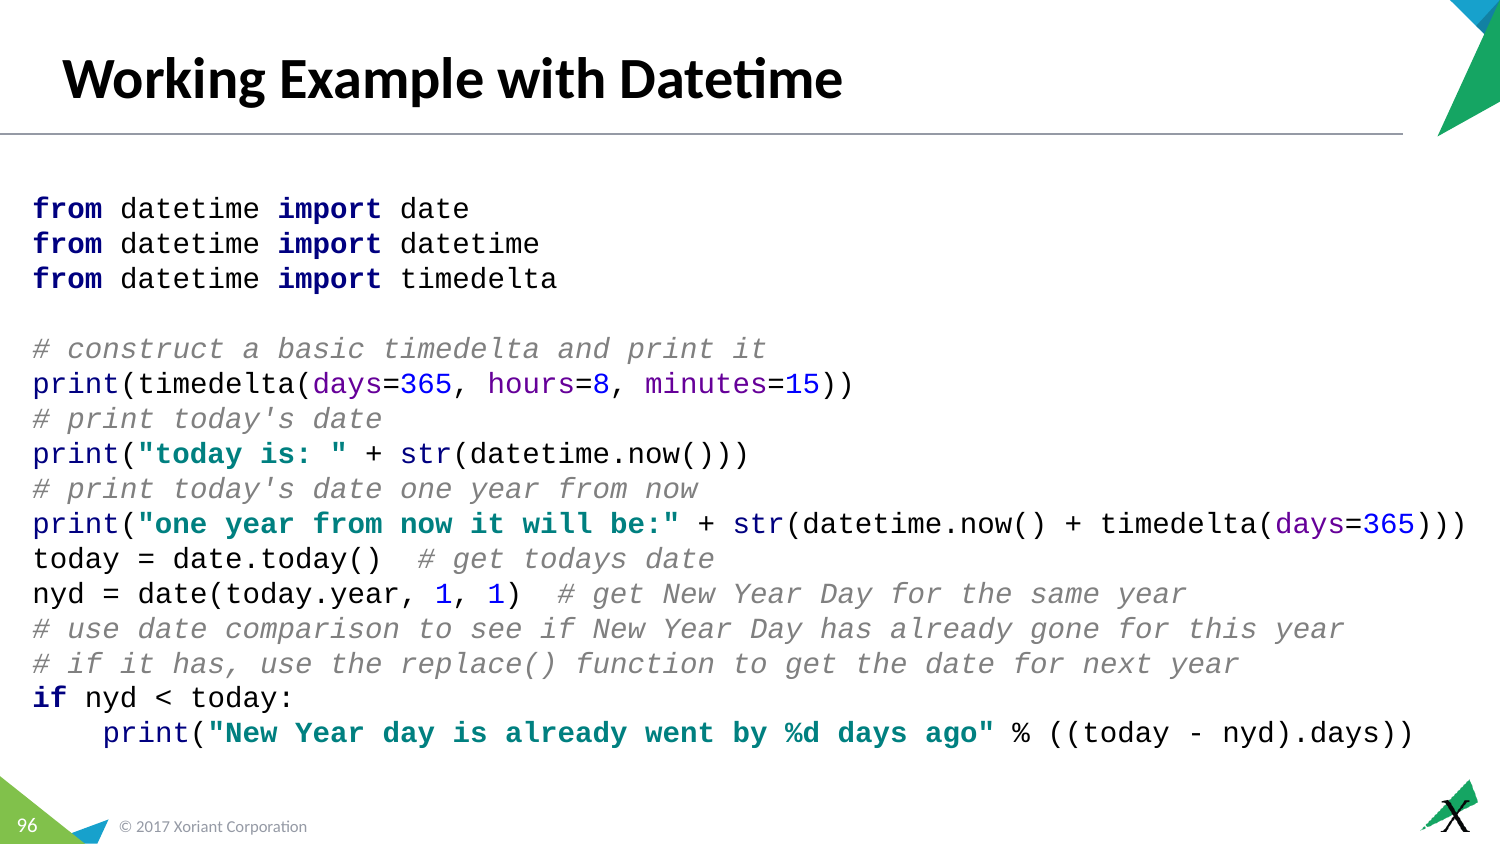

# Working Example with Datetime
from datetime import date
from datetime import datetime
from datetime import timedelta
# construct a basic timedelta and print it
print(timedelta(days=365, hours=8, minutes=15))
# print today's date
print("today is: " + str(datetime.now()))
# print today's date one year from now
print("one year from now it will be:" + str(datetime.now() + timedelta(days=365)))
today = date.today()  # get todays date
nyd = date(today.year, 1, 1)  # get New Year Day for the same year
# use date comparison to see if New Year Day has already gone for this year
# if it has, use the replace() function to get the date for next year
if nyd < today:
    print("New Year day is already went by %d days ago" % ((today - nyd).days))